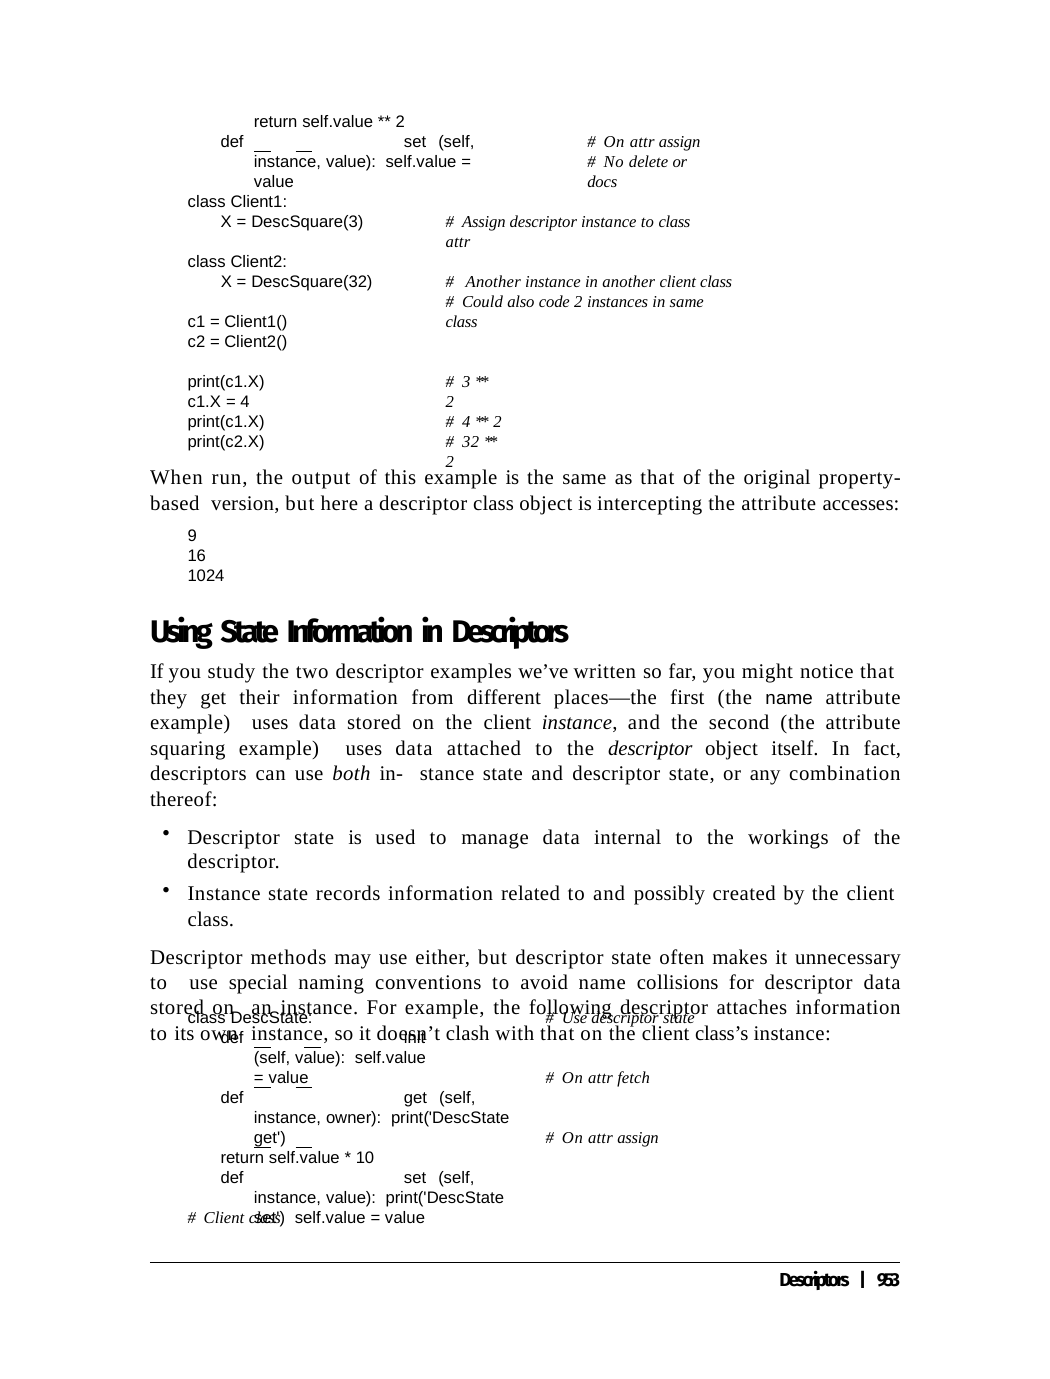

return self.value ** 2
def		set (self, instance, value):  self.value = value
# On attr assign
# No delete or docs

class Client1:
X = DescSquare(3)
# Assign descriptor instance to class attr
class Client2:
X = DescSquare(32)
# Another instance in another client class  # Could also code 2 instances in same class
c1 = Client1()  c2 = Client2()
print(c1.X)  c1.X = 4
print(c1.X)  print(c2.X)
# 3 ** 2
# 4 ** 2
# 32 ** 2
When run, the output of this example is the same as that of the original property-based  version, but here a descriptor class object is intercepting the attribute accesses:
9
16
1024

Using State Information in Descriptors
If you study the two descriptor examples we’ve written so far, you might notice that  they get their information from different places—the first (the name attribute example)  uses data stored on the client instance, and the second (the attribute squaring example)  uses data attached to the descriptor object itself. In fact, descriptors can use both in-  stance state and descriptor state, or any combination thereof:
Descriptor state is used to manage data internal to the workings of the descriptor.
Instance state records information related to and possibly created by the client  class.
Descriptor methods may use either, but descriptor state often makes it unnecessary to  use special naming conventions to avoid name collisions for descriptor data stored on  an instance. For example, the following descriptor attaches information to its own  instance, so it doesn’t clash with that on the client class’s instance:
class DescState:
def		init (self, value):  self.value = value
def		get (self, instance, owner):  print('DescState get')
return self.value * 10
def		set (self, instance, value):  print('DescState set')  self.value = value
# Use descriptor state

# On attr fetch

# On attr assign

# Client class

Descriptors  | 953